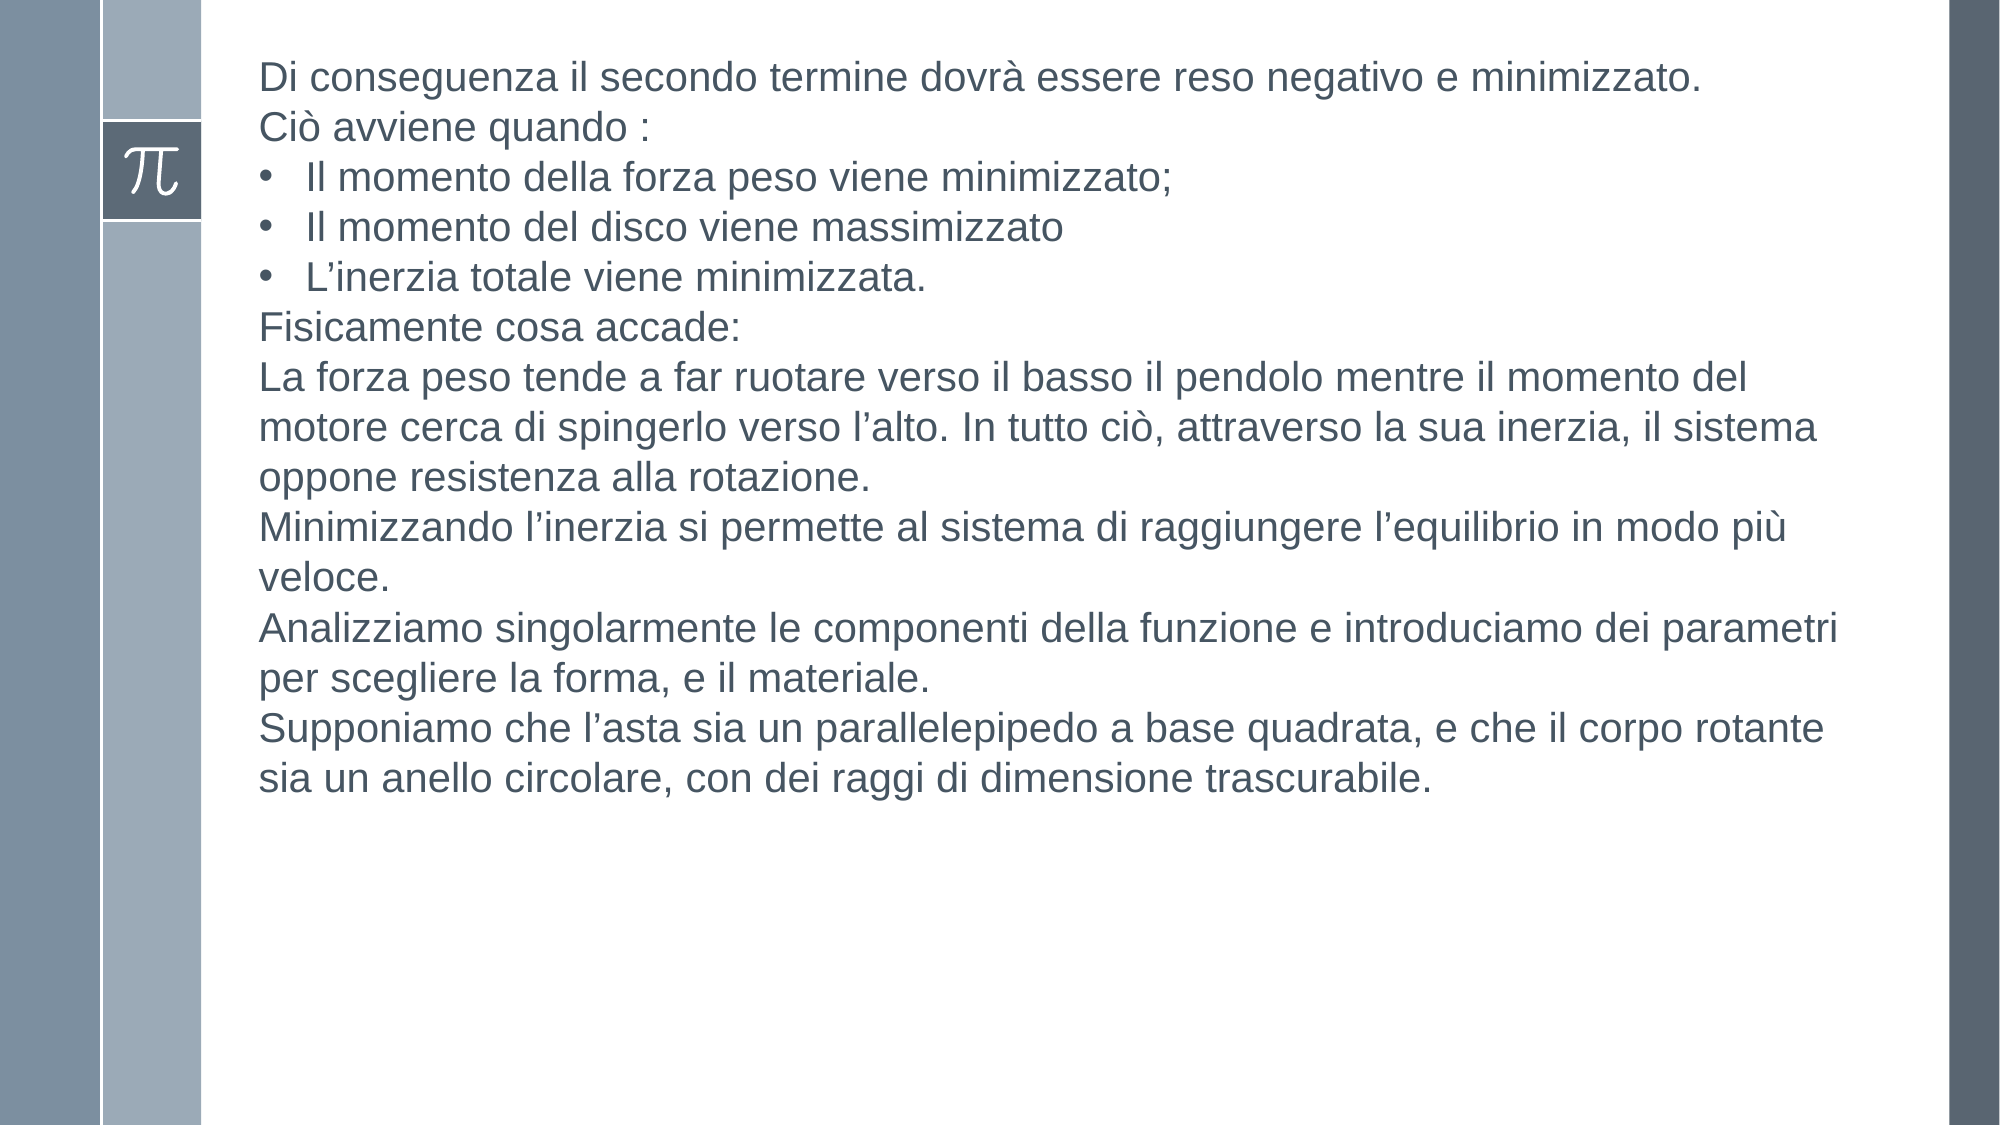

Di conseguenza il secondo termine dovrà essere reso negativo e minimizzato.
Ciò avviene quando :
Il momento della forza peso viene minimizzato;
Il momento del disco viene massimizzato
L’inerzia totale viene minimizzata.
Fisicamente cosa accade:
La forza peso tende a far ruotare verso il basso il pendolo mentre il momento del motore cerca di spingerlo verso l’alto. In tutto ciò, attraverso la sua inerzia, il sistema oppone resistenza alla rotazione.
Minimizzando l’inerzia si permette al sistema di raggiungere l’equilibrio in modo più veloce.
Analizziamo singolarmente le componenti della funzione e introduciamo dei parametri per scegliere la forma, e il materiale.
Supponiamo che l’asta sia un parallelepipedo a base quadrata, e che il corpo rotante sia un anello circolare, con dei raggi di dimensione trascurabile.